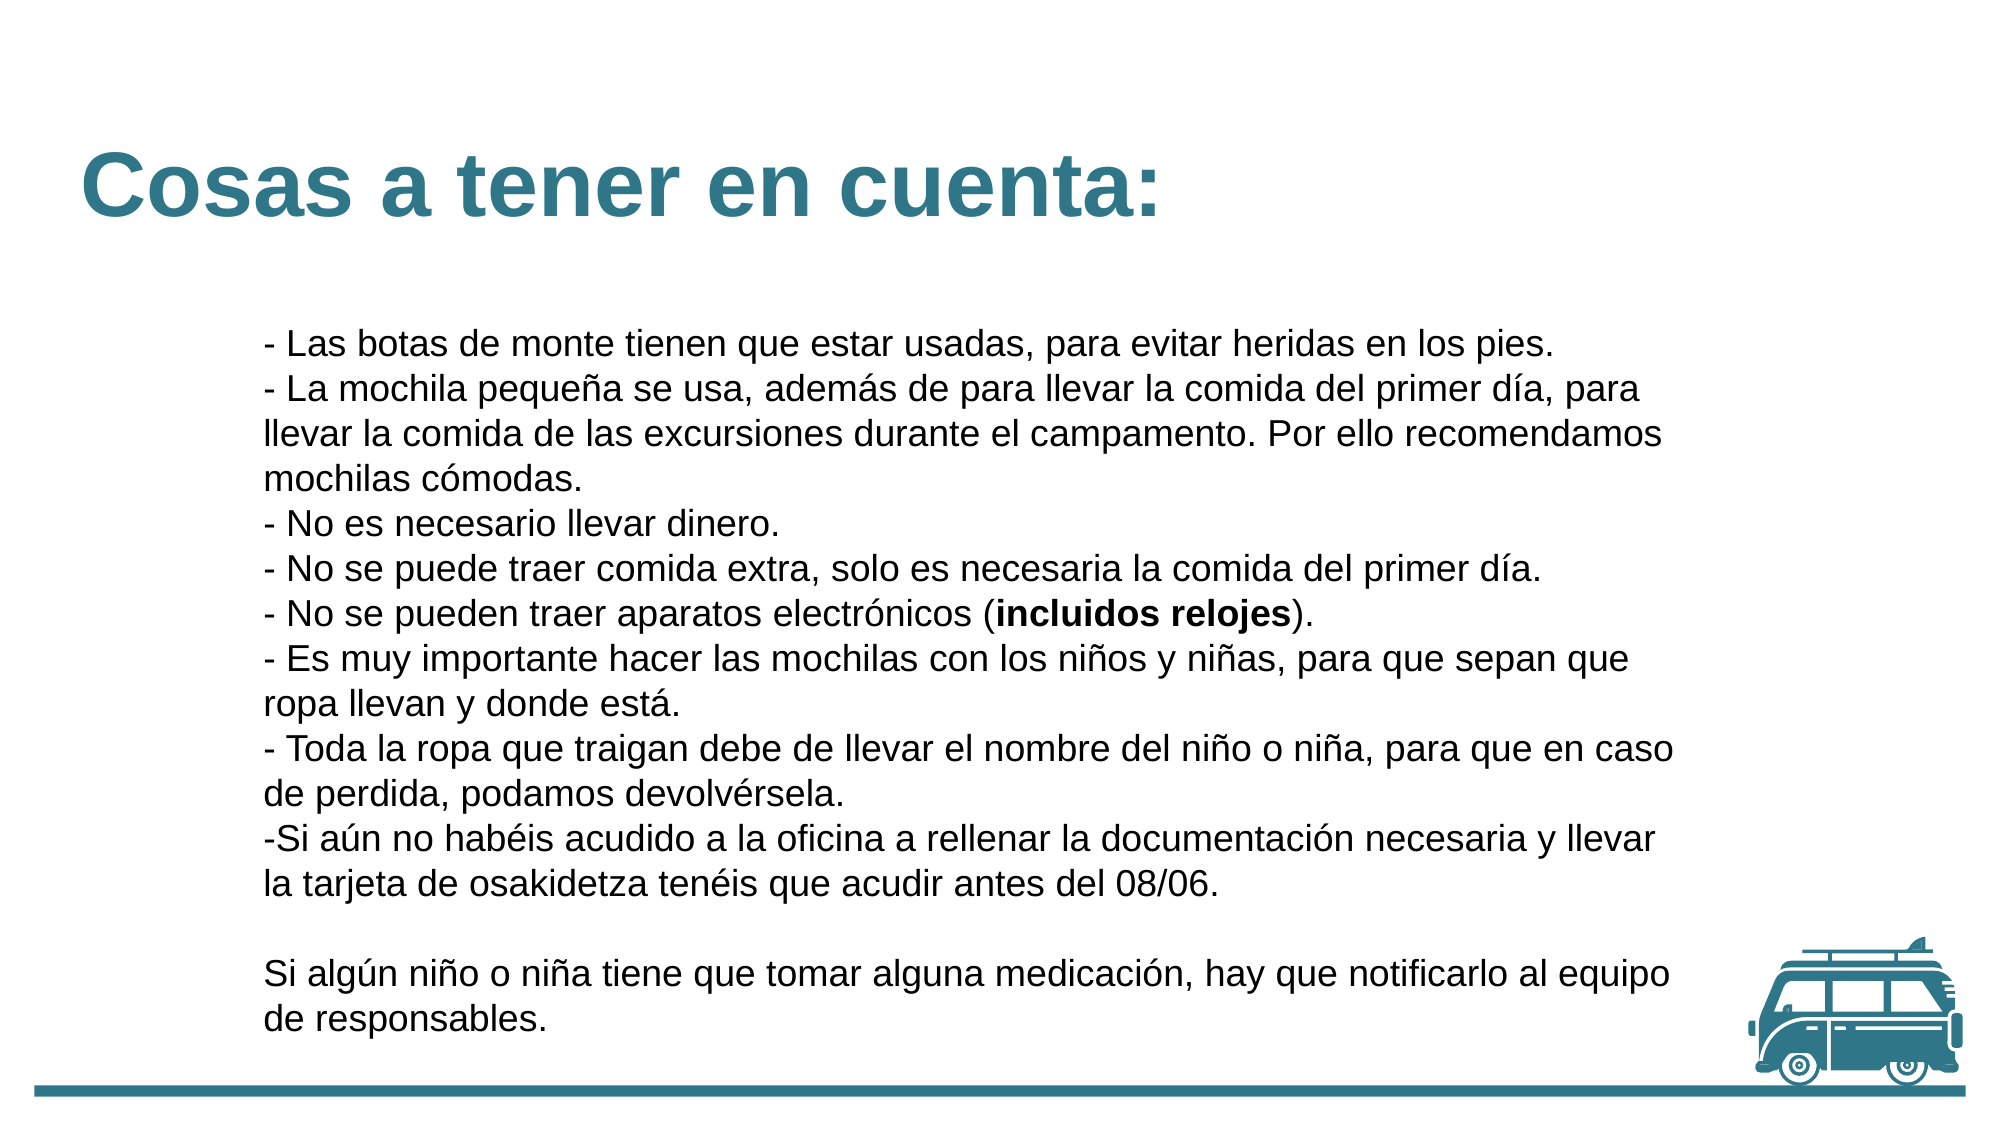

Cosas a tener en cuenta:
- Las botas de monte tienen que estar usadas, para evitar heridas en los pies.
- La mochila pequeña se usa, además de para llevar la comida del primer día, para llevar la comida de las excursiones durante el campamento. Por ello recomendamos mochilas cómodas.
- No es necesario llevar dinero.
- No se puede traer comida extra, solo es necesaria la comida del primer día.
- No se pueden traer aparatos electrónicos (incluidos relojes).
- Es muy importante hacer las mochilas con los niños y niñas, para que sepan que ropa llevan y donde está.
- Toda la ropa que traigan debe de llevar el nombre del niño o niña, para que en caso de perdida, podamos devolvérsela.
-Si aún no habéis acudido a la oficina a rellenar la documentación necesaria y llevar la tarjeta de osakidetza tenéis que acudir antes del 08/06.

Si algún niño o niña tiene que tomar alguna medicación, hay que notificarlo al equipo de responsables.